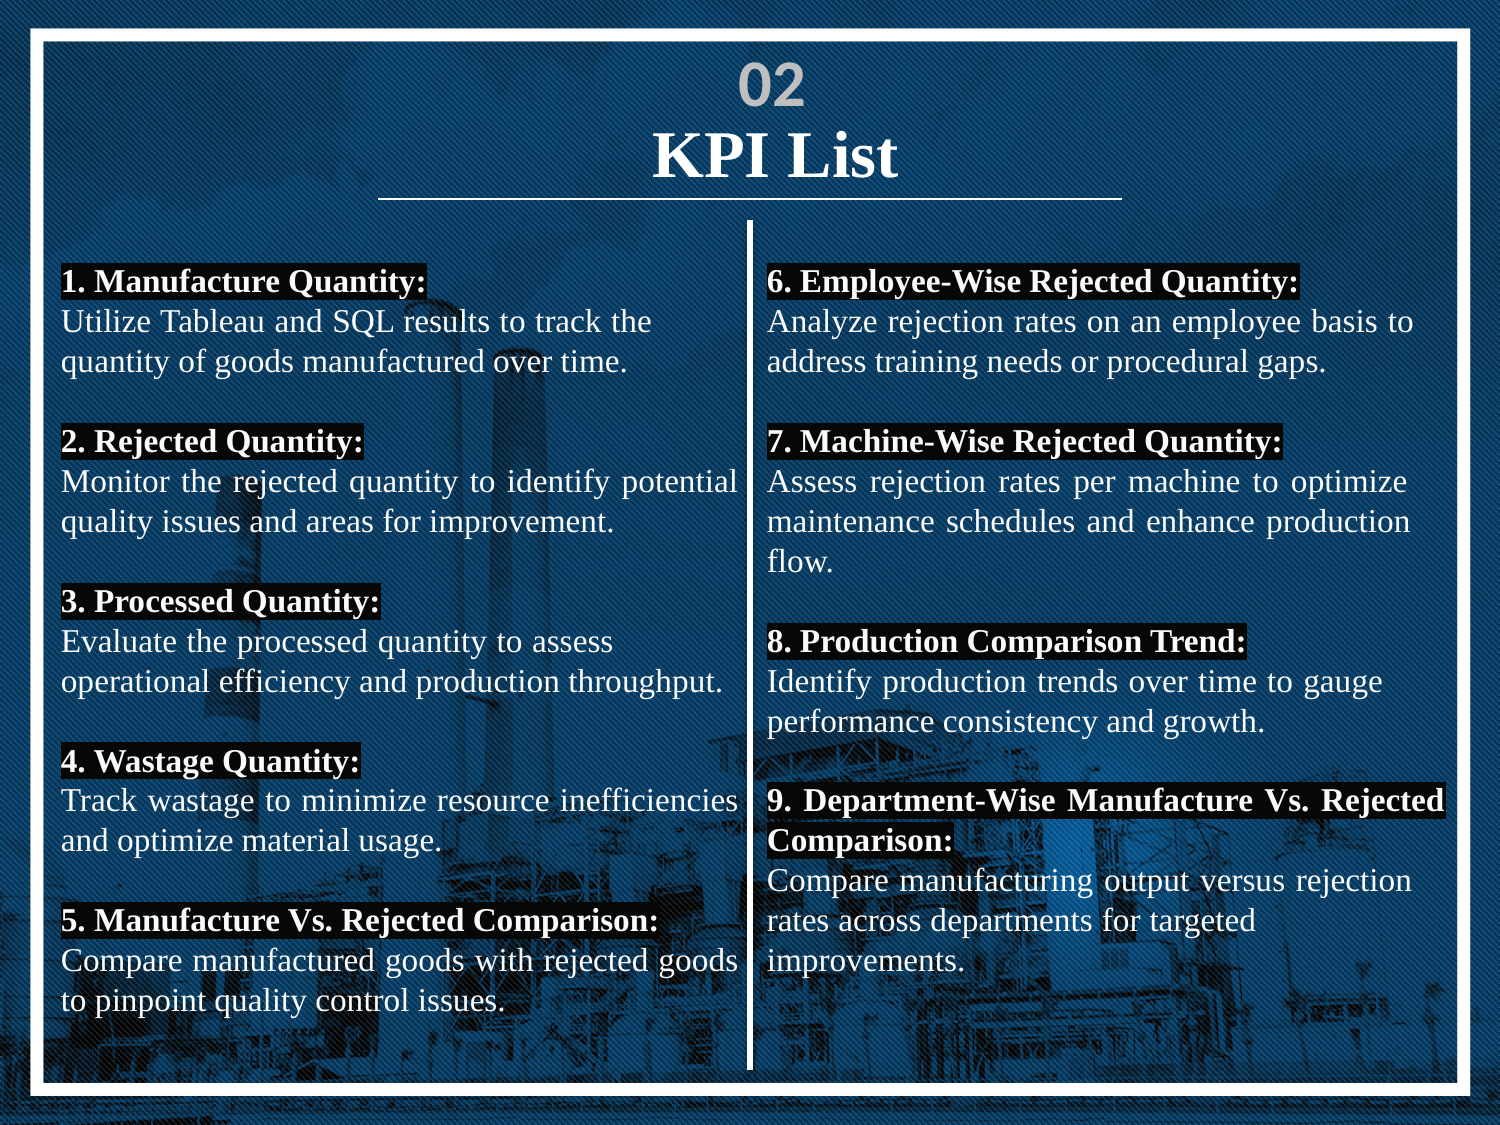

02
KPI List
6. Employee-Wise Rejected Quantity:
Analyze rejection rates on an employee basis to    address training needs or procedural gaps.

7. Machine-Wise Rejected Quantity:
Assess rejection rates per machine to optimize    maintenance schedules and enhance production    flow.

8. Production Comparison Trend:
Identify production trends over time to gauge       performance consistency and growth.

9. Department-Wise Manufacture Vs. Rejected Comparison:
Compare manufacturing output versus rejection    rates across departments for targeted                      improvements.

1. Manufacture Quantity:
Utilize Tableau and SQL results to track the          quantity of goods manufactured over time.

2. Rejected Quantity:
Monitor the rejected quantity to identify potential quality issues and areas for improvement.

3. Processed Quantity:
Evaluate the processed quantity to assess              operational efficiency and production throughput.

4. Wastage Quantity:
Track wastage to minimize resource inefficiencies and optimize material usage.

5. Manufacture Vs. Rejected Comparison:
Compare manufactured goods with rejected goods to pinpoint quality control issues.